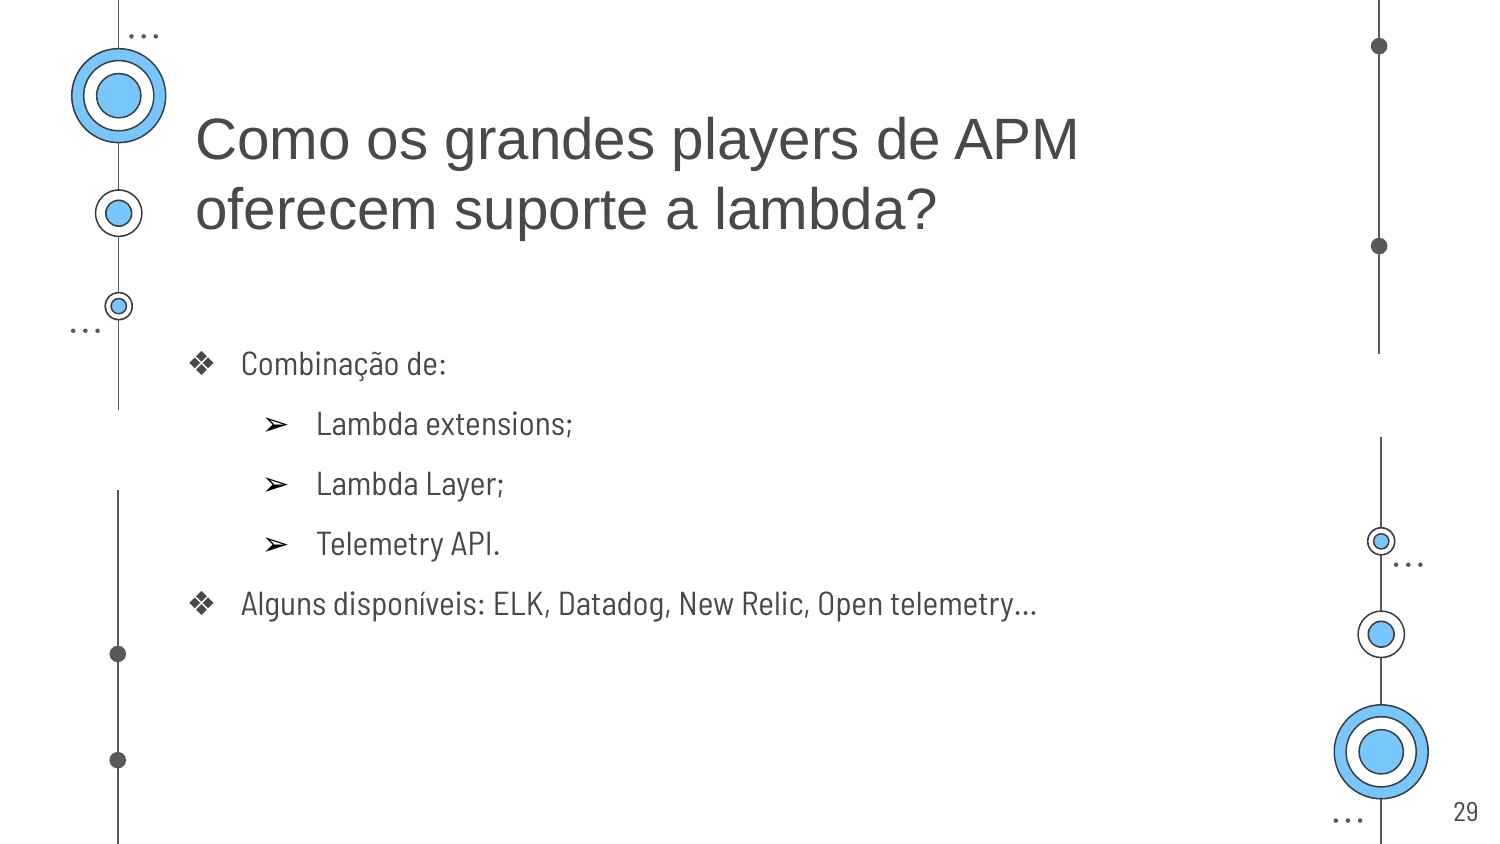

Como os grandes players de APM oferecem suporte a lambda?
Combinação de:
Lambda extensions;
Lambda Layer;
Telemetry API.
Alguns disponíveis: ELK, Datadog, New Relic, Open telemetry…

29